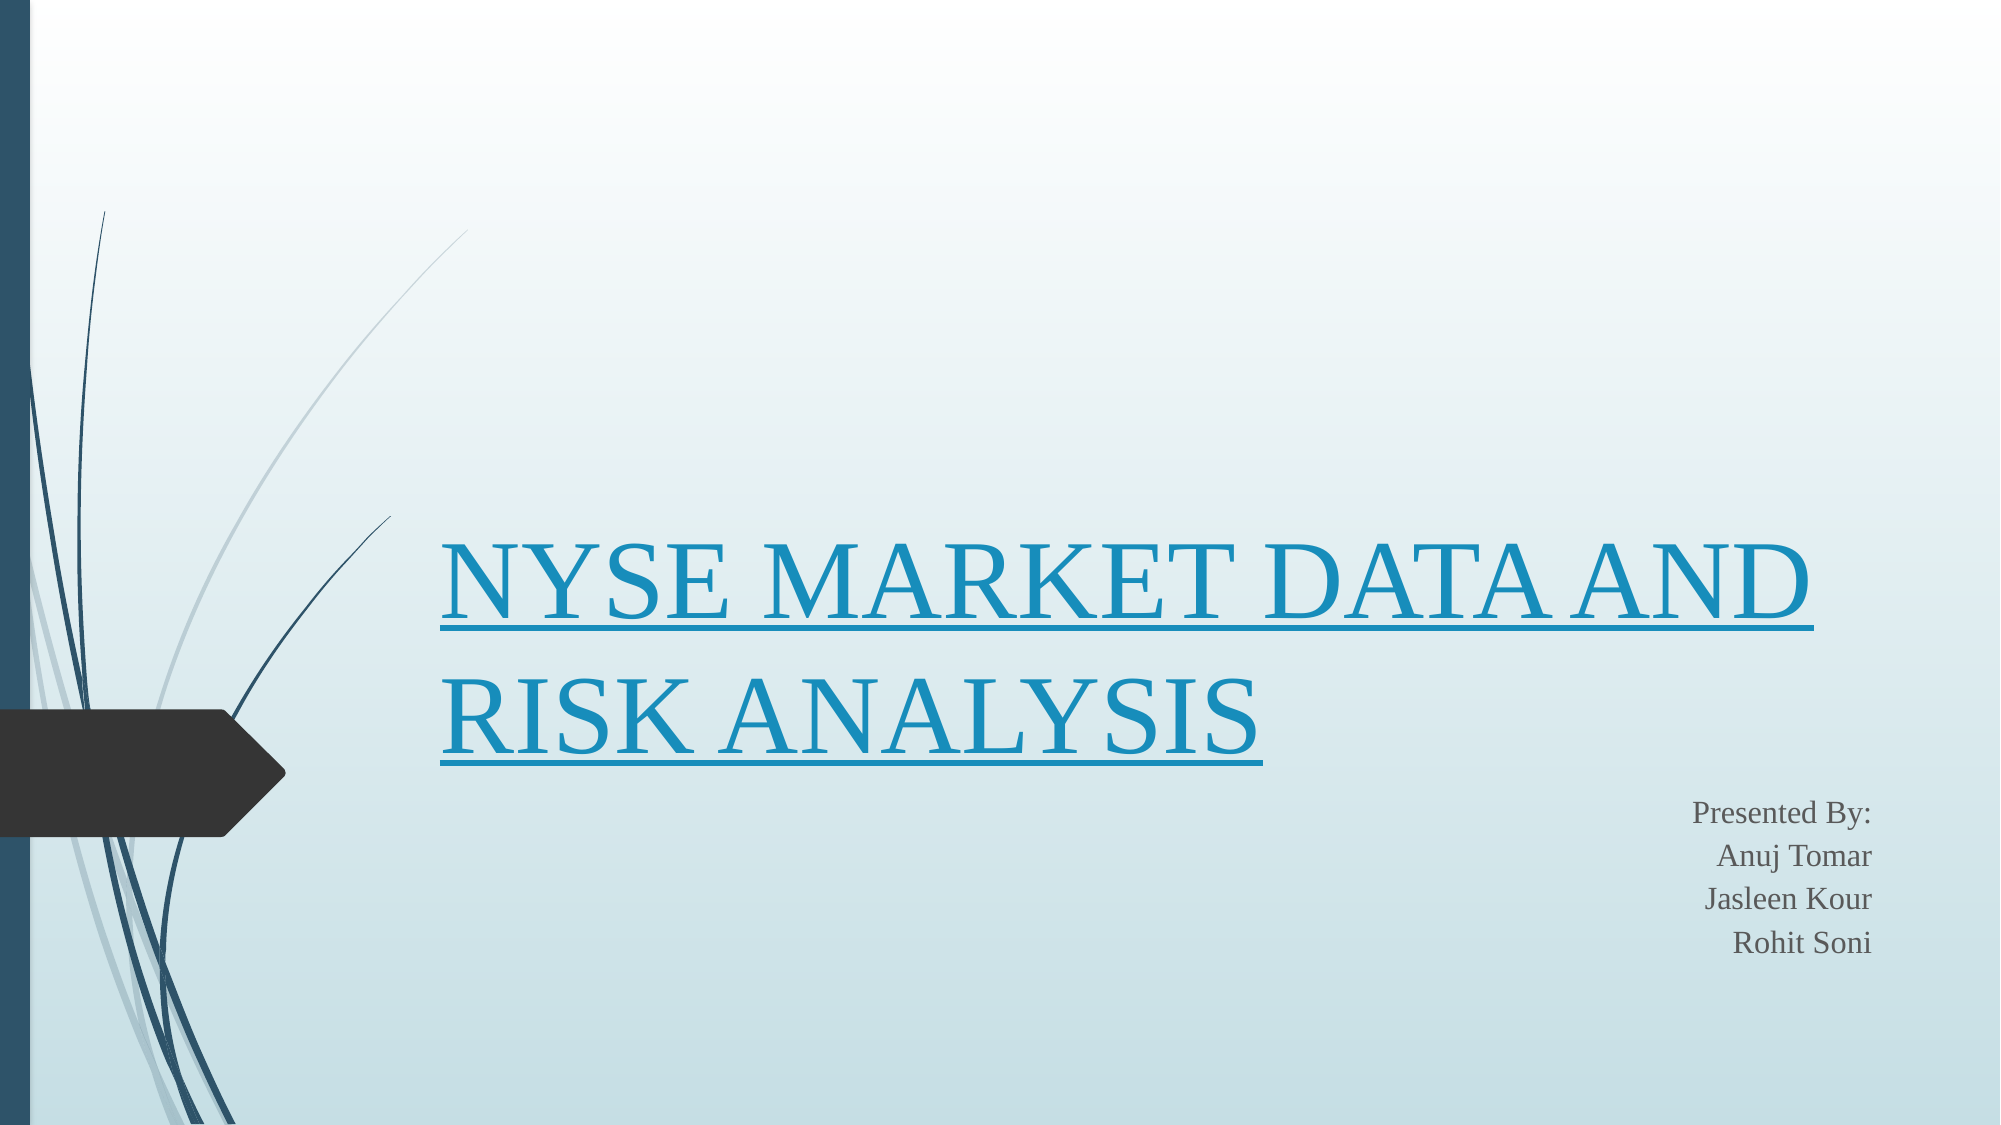

# NYSE MARKET DATA AND RISK ANALYSIS
Presented By:
Anuj Tomar
Jasleen Kour
Rohit Soni